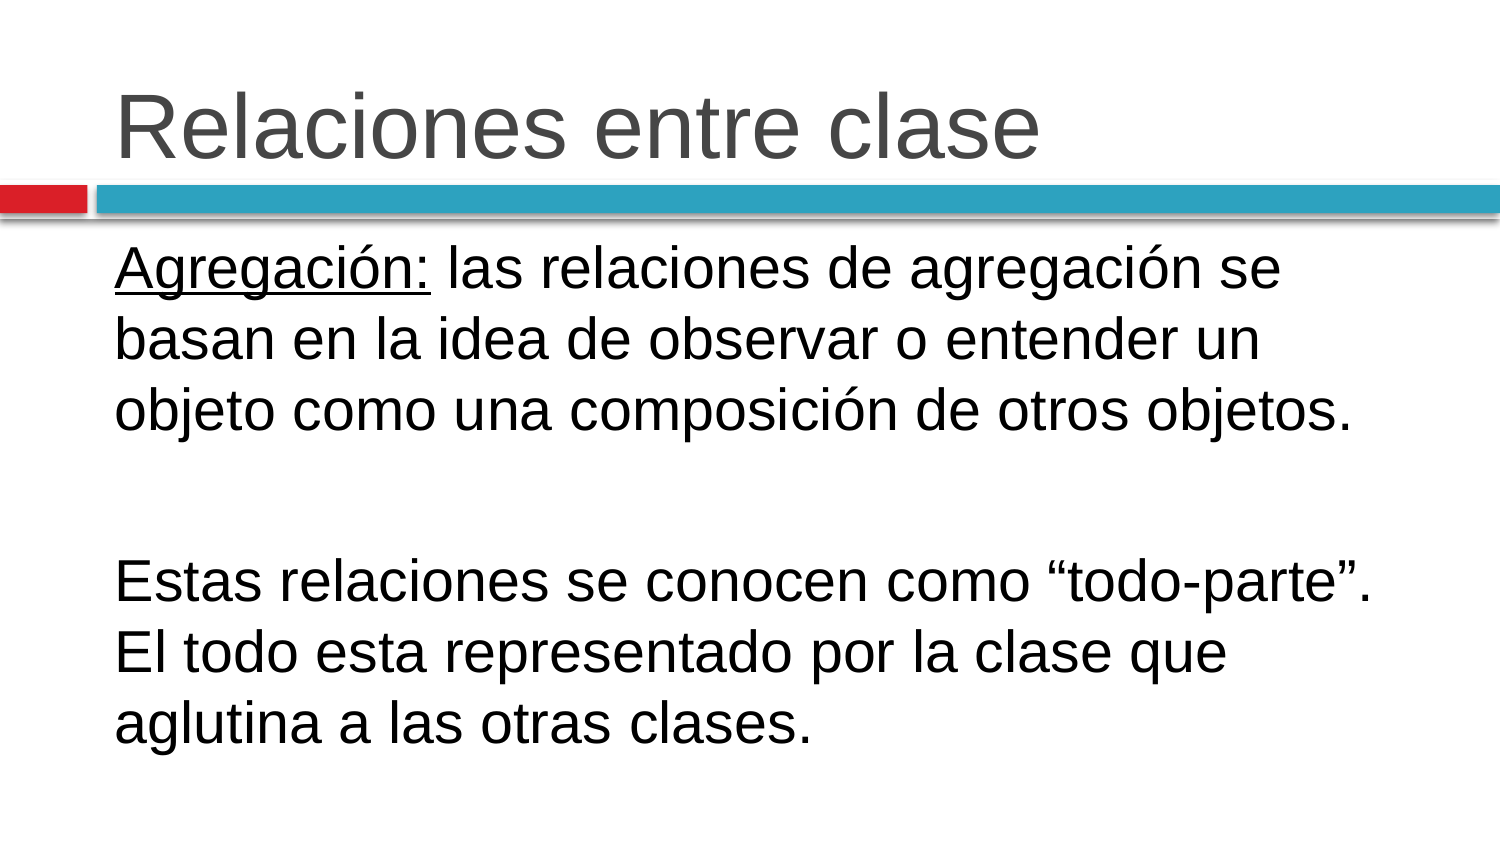

# Relaciones entre clase
Agregación: las relaciones de agregación se basan en la idea de observar o entender un objeto como una composición de otros objetos.

Estas relaciones se conocen como “todo-parte”. El todo esta representado por la clase que aglutina a las otras clases.